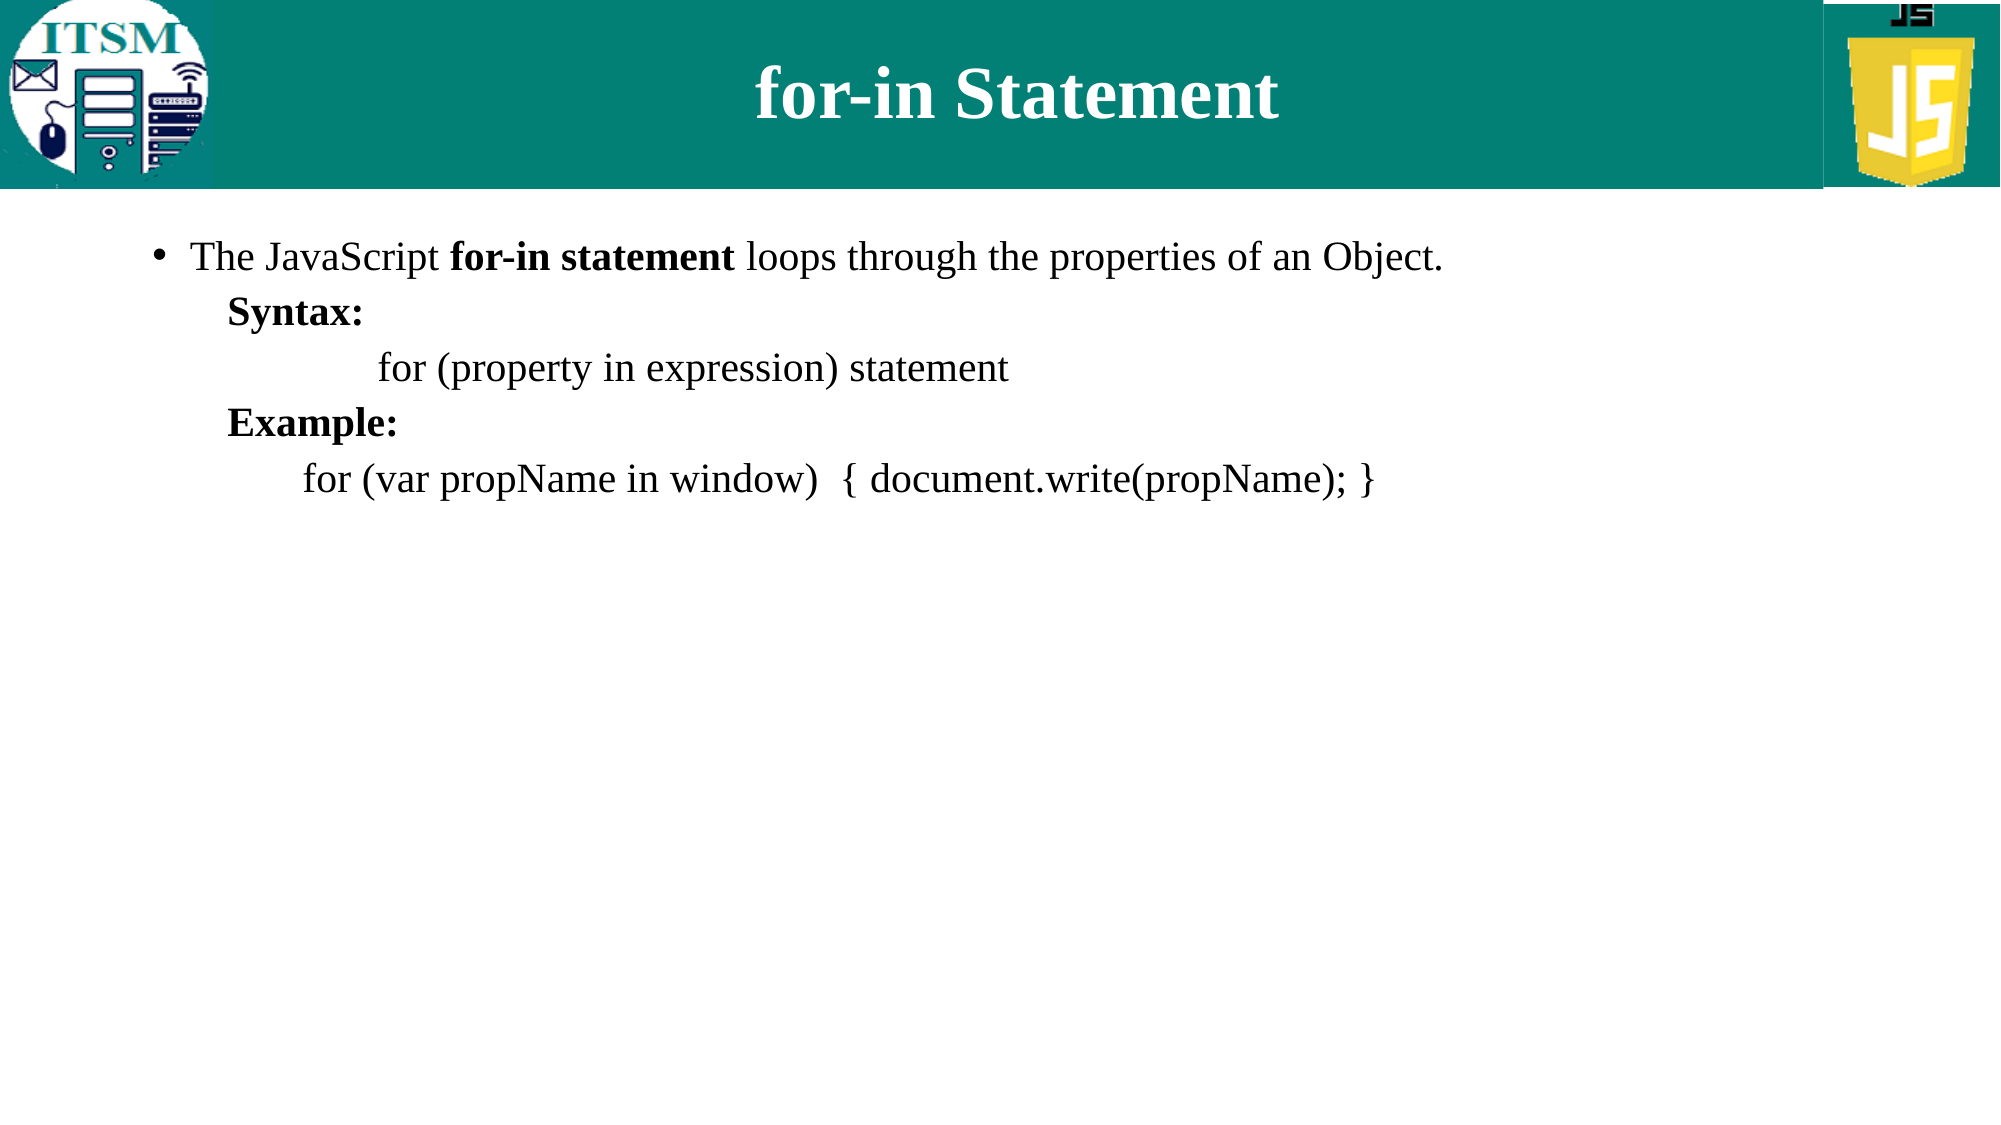

# for-in Statement
The JavaScript for-in statement loops through the properties of an Object.
Syntax:
	for (property in expression) statement
Example:
for (var propName in window)  { document.write(propName); }